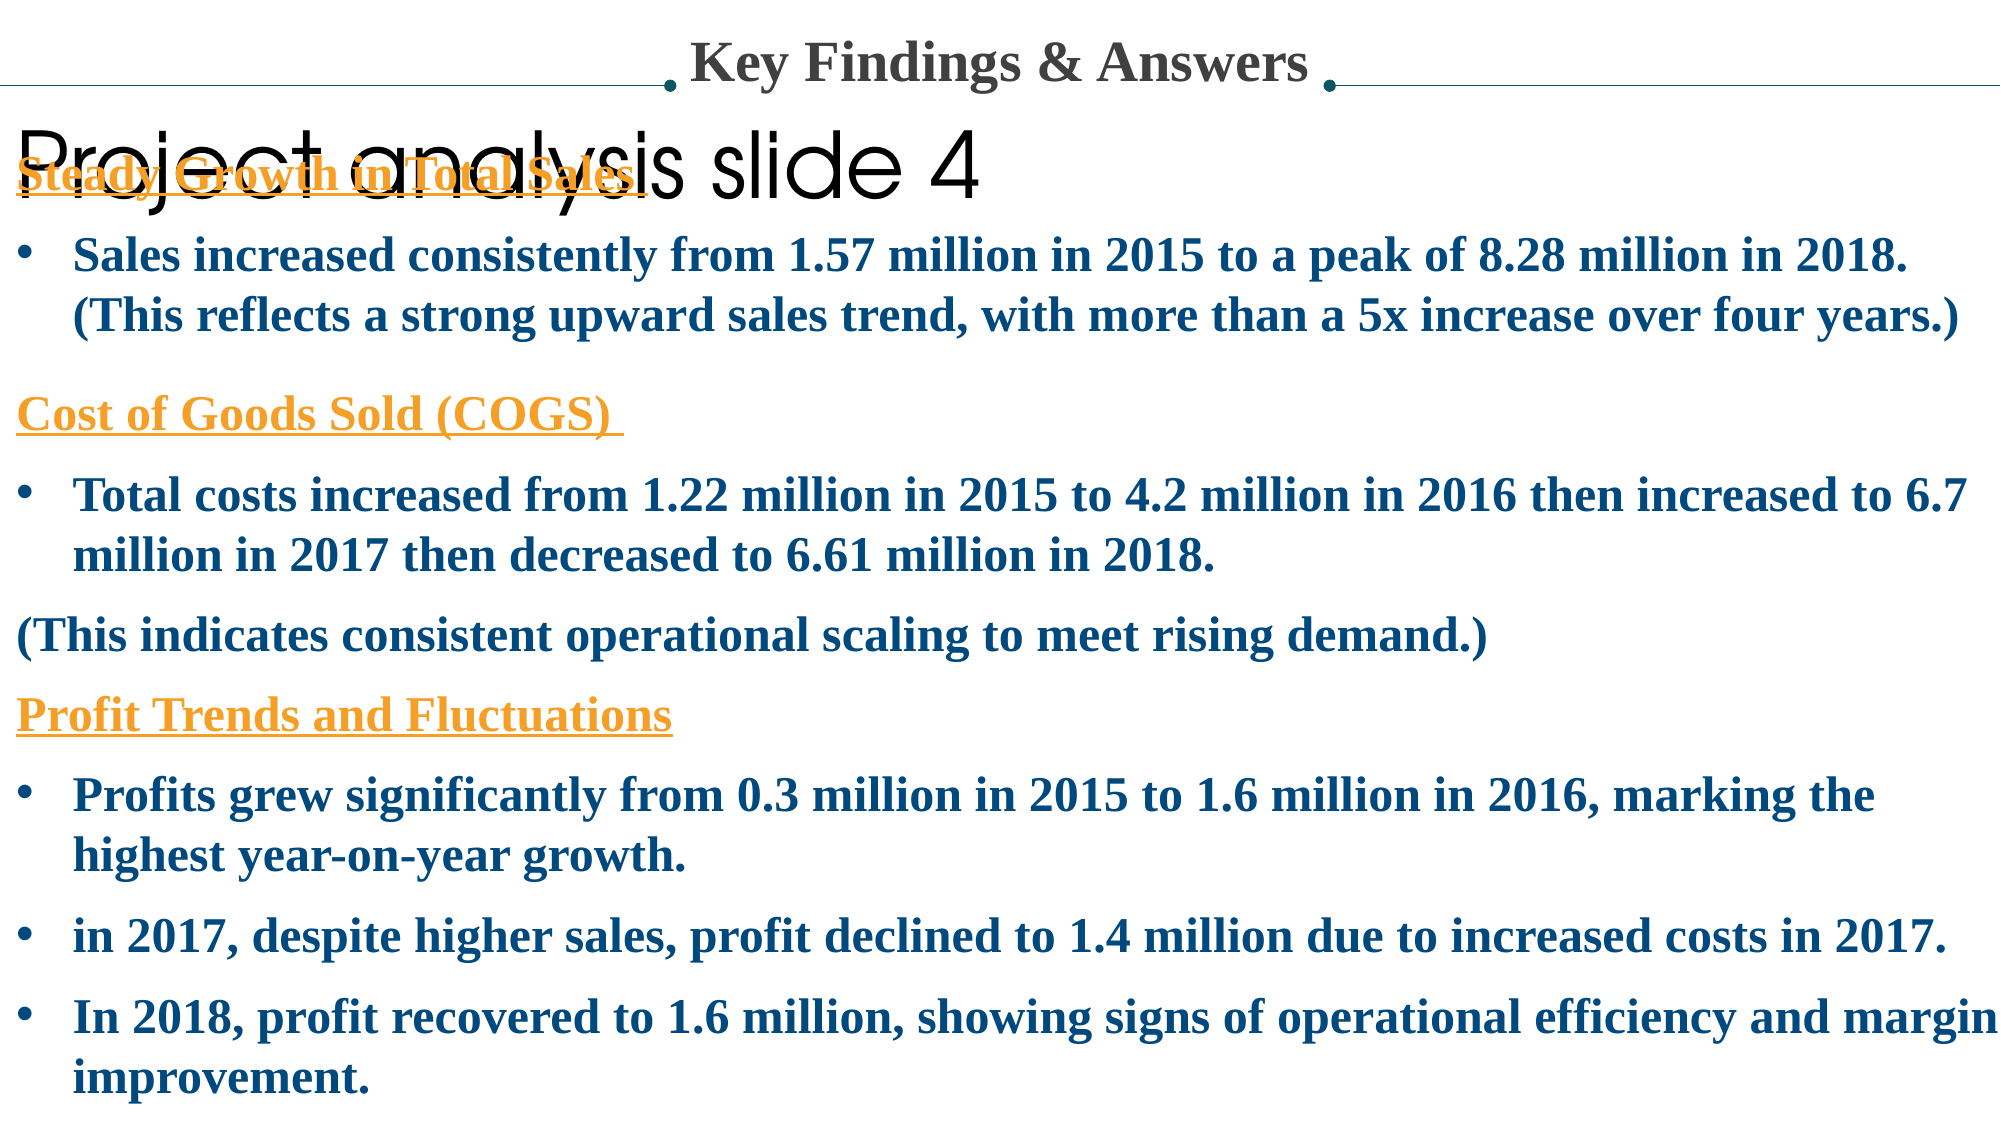

Key Findings & Answers
Project analysis slide 4
Steady Growth in Total Sales
Sales increased consistently from 1.57 million in 2015 to a peak of 8.28 million in 2018. (This reflects a strong upward sales trend, with more than a 5x increase over four years.)
Cost of Goods Sold (COGS)
Total costs increased from 1.22 million in 2015 to 4.2 million in 2016 then increased to 6.7 million in 2017 then decreased to 6.61 million in 2018.
(This indicates consistent operational scaling to meet rising demand.)
Profit Trends and Fluctuations
Profits grew significantly from 0.3 million in 2015 to 1.6 million in 2016, marking the highest year-on-year growth.
in 2017, despite higher sales, profit declined to 1.4 million due to increased costs in 2017.
In 2018, profit recovered to 1.6 million, showing signs of operational efficiency and margin improvement.